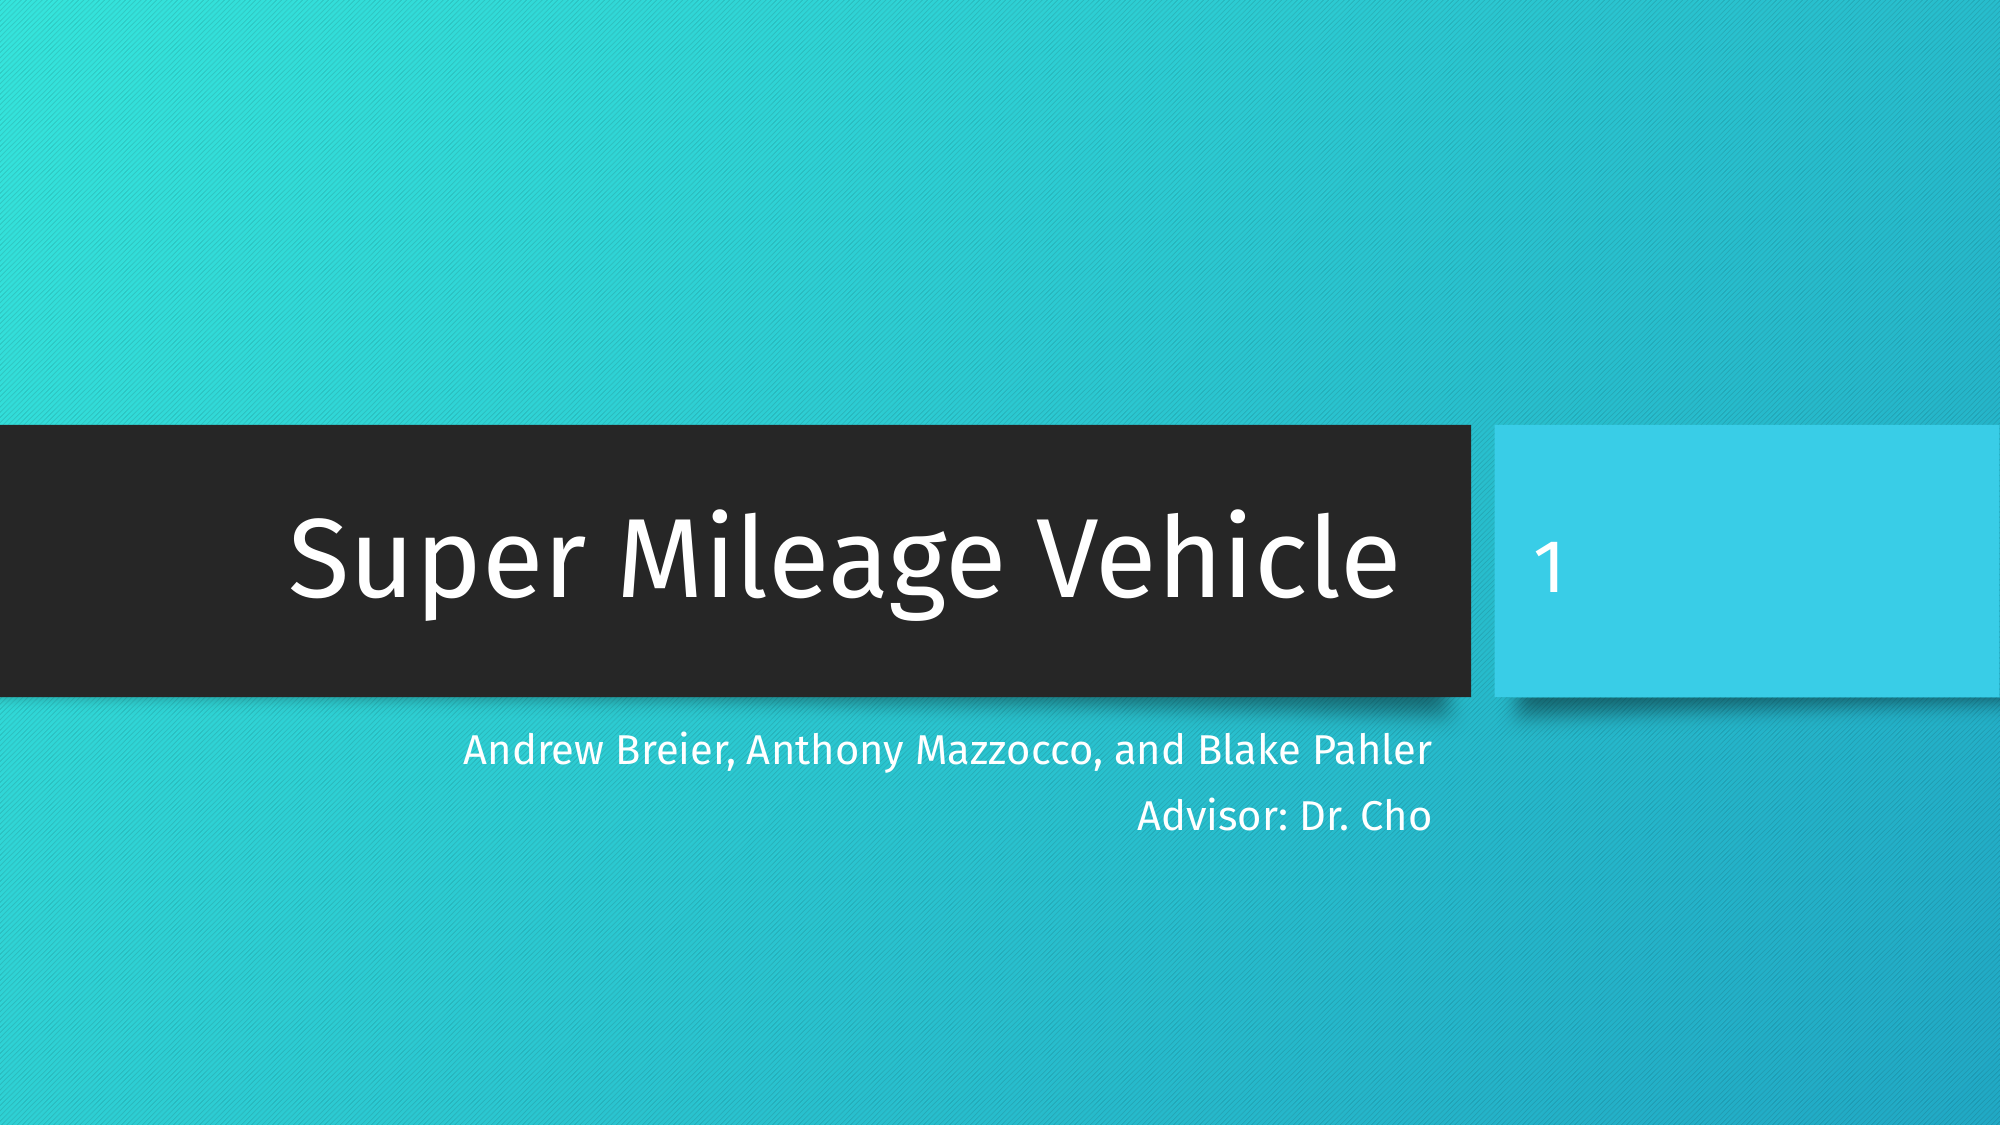

1
# Super Mileage Vehicle
Andrew Breier, Anthony Mazzocco, and Blake Pahler
Advisor: Dr. Cho